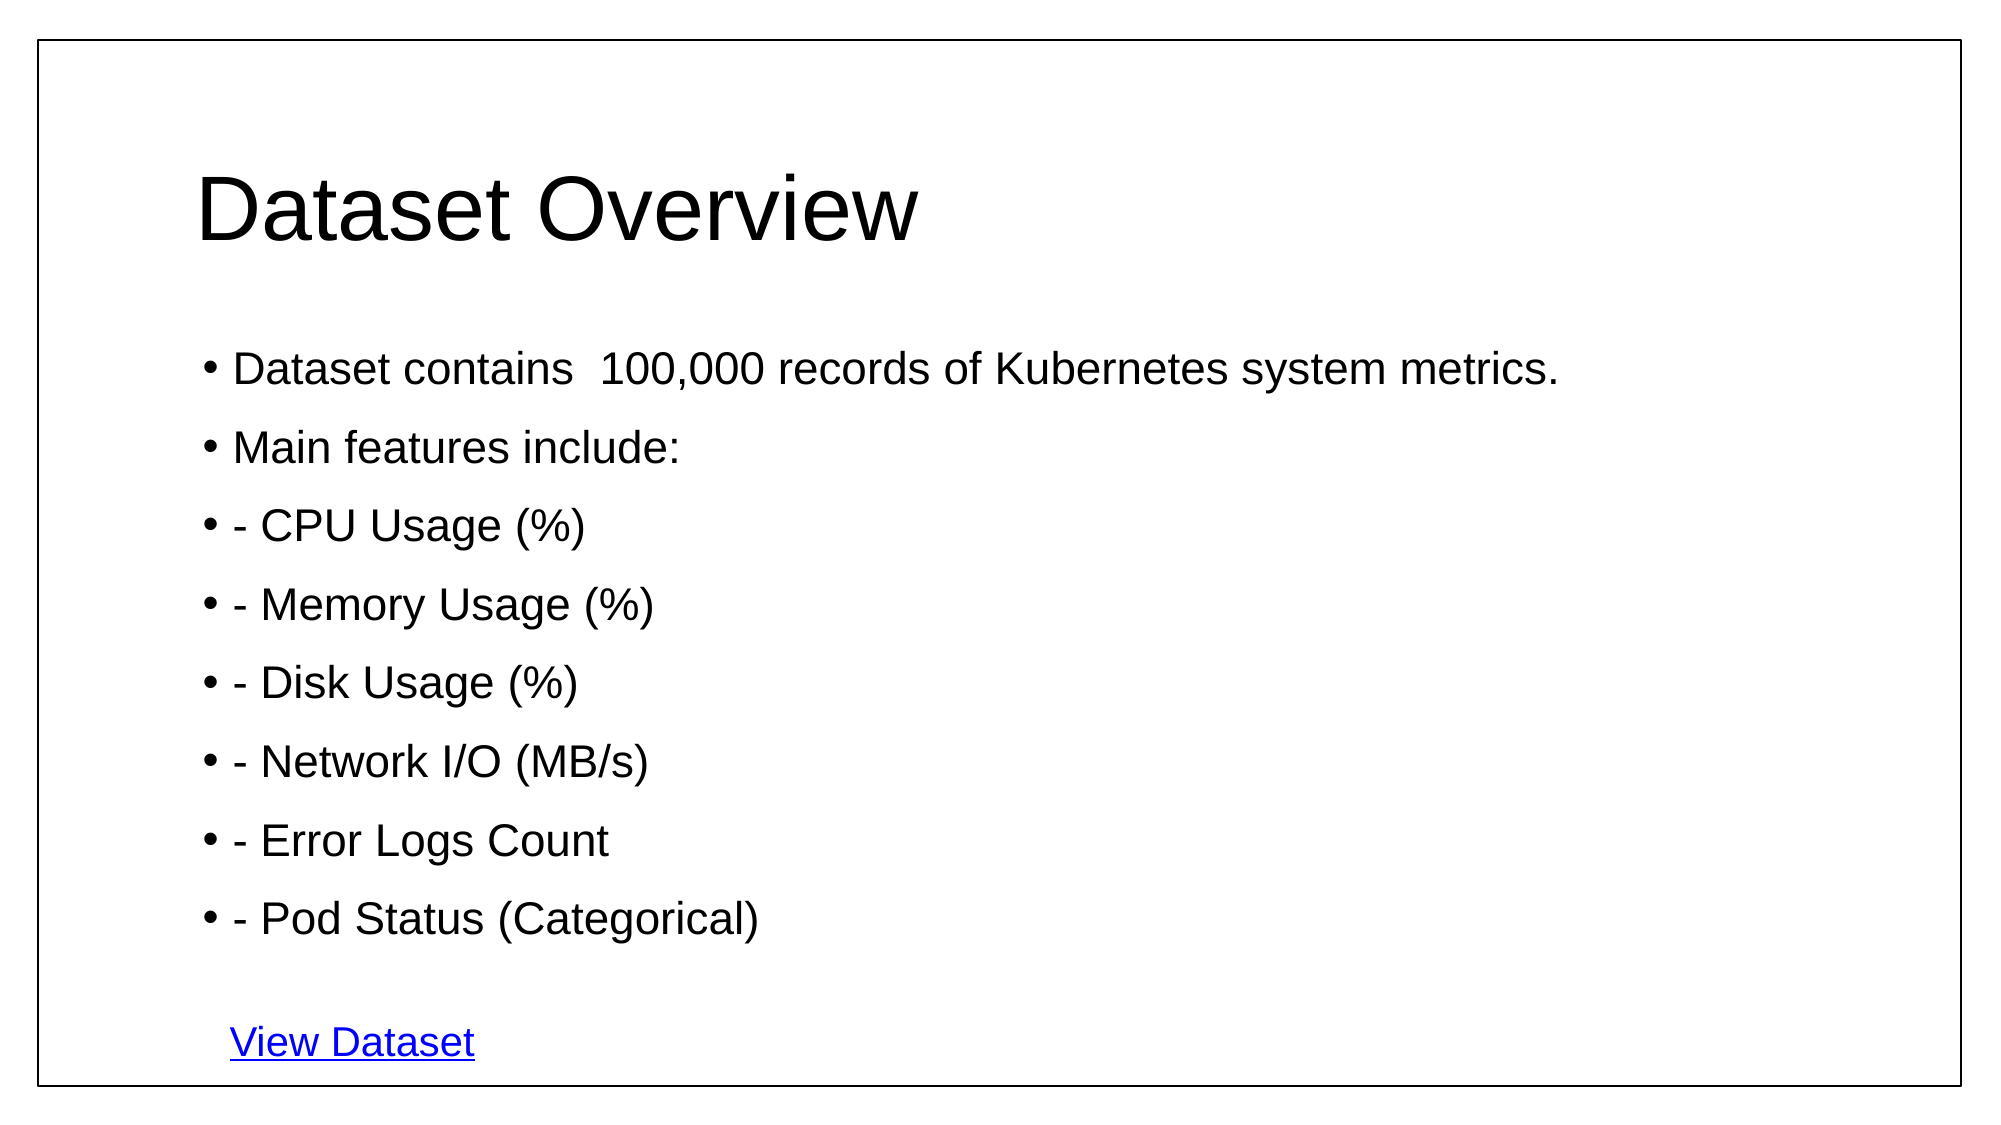

# Dataset Overview
Dataset contains  100,000 records of Kubernetes system metrics.
Main features include:
- CPU Usage (%)
- Memory Usage (%)
- Disk Usage (%)
- Network I/O (MB/s)
- Error Logs Count
- Pod Status (Categorical)
View Dataset